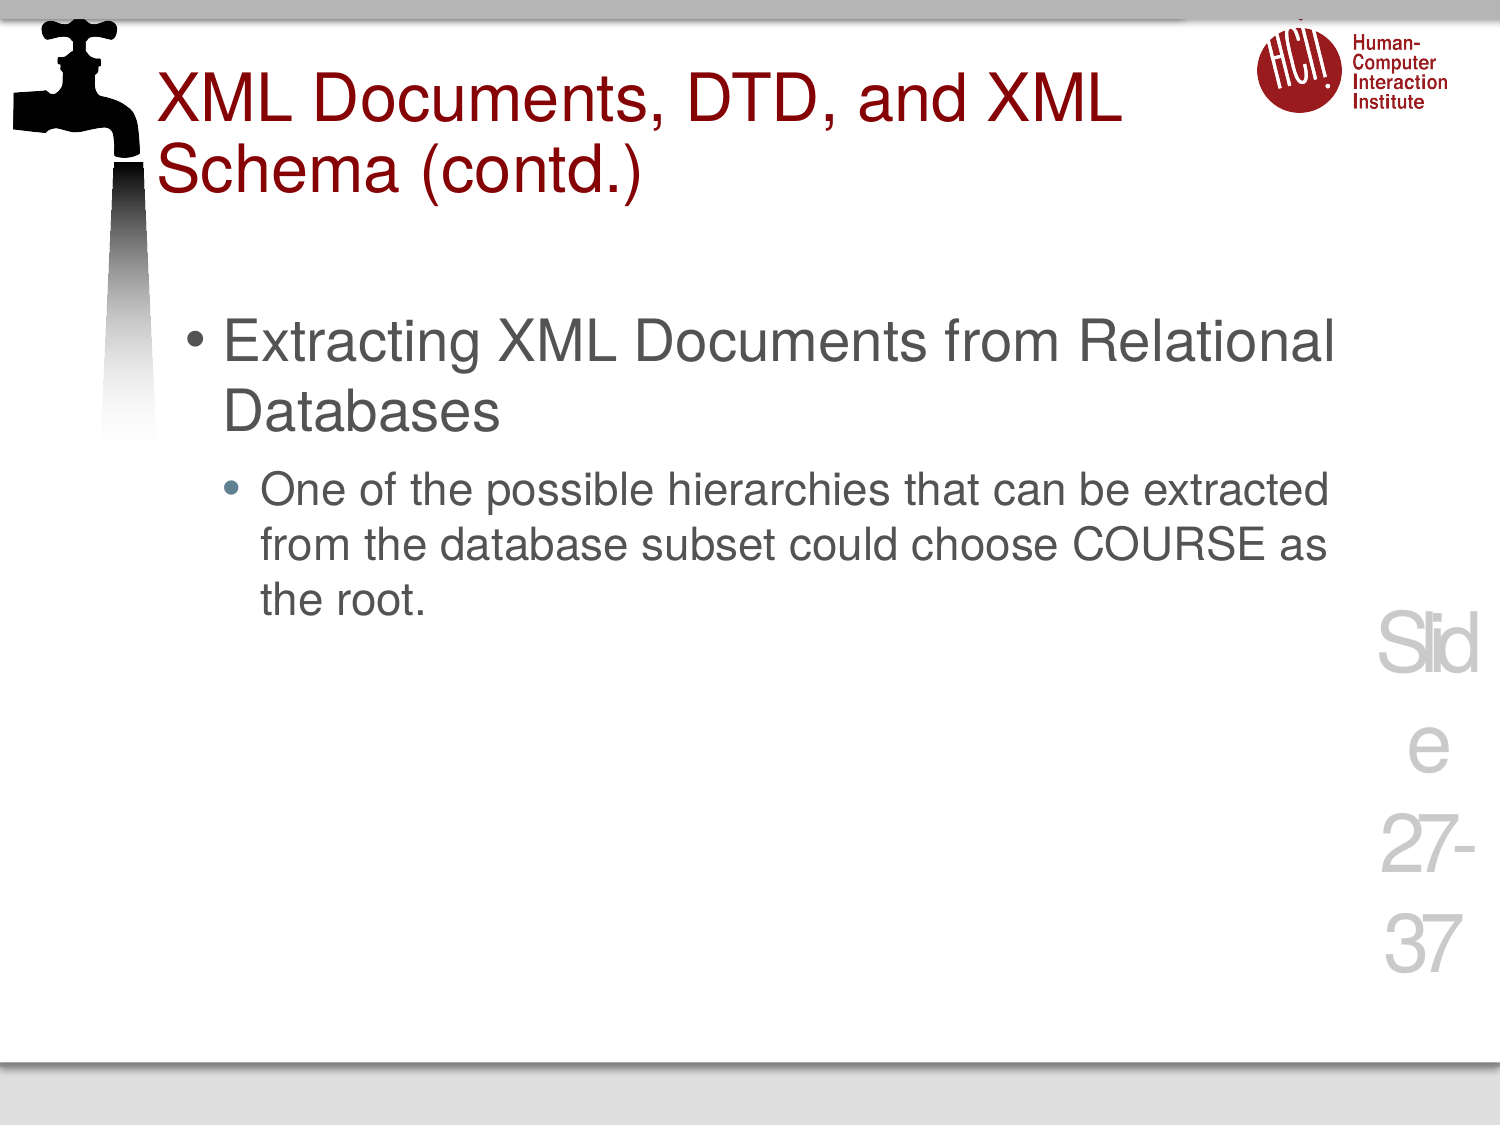

# XML Documents, DTD, and XML Schema (contd.)
Extracting XML Documents from Relational Databases
One of the possible hierarchies that can be extracted from the database subset could choose COURSE as the root.
Slide 27- 37